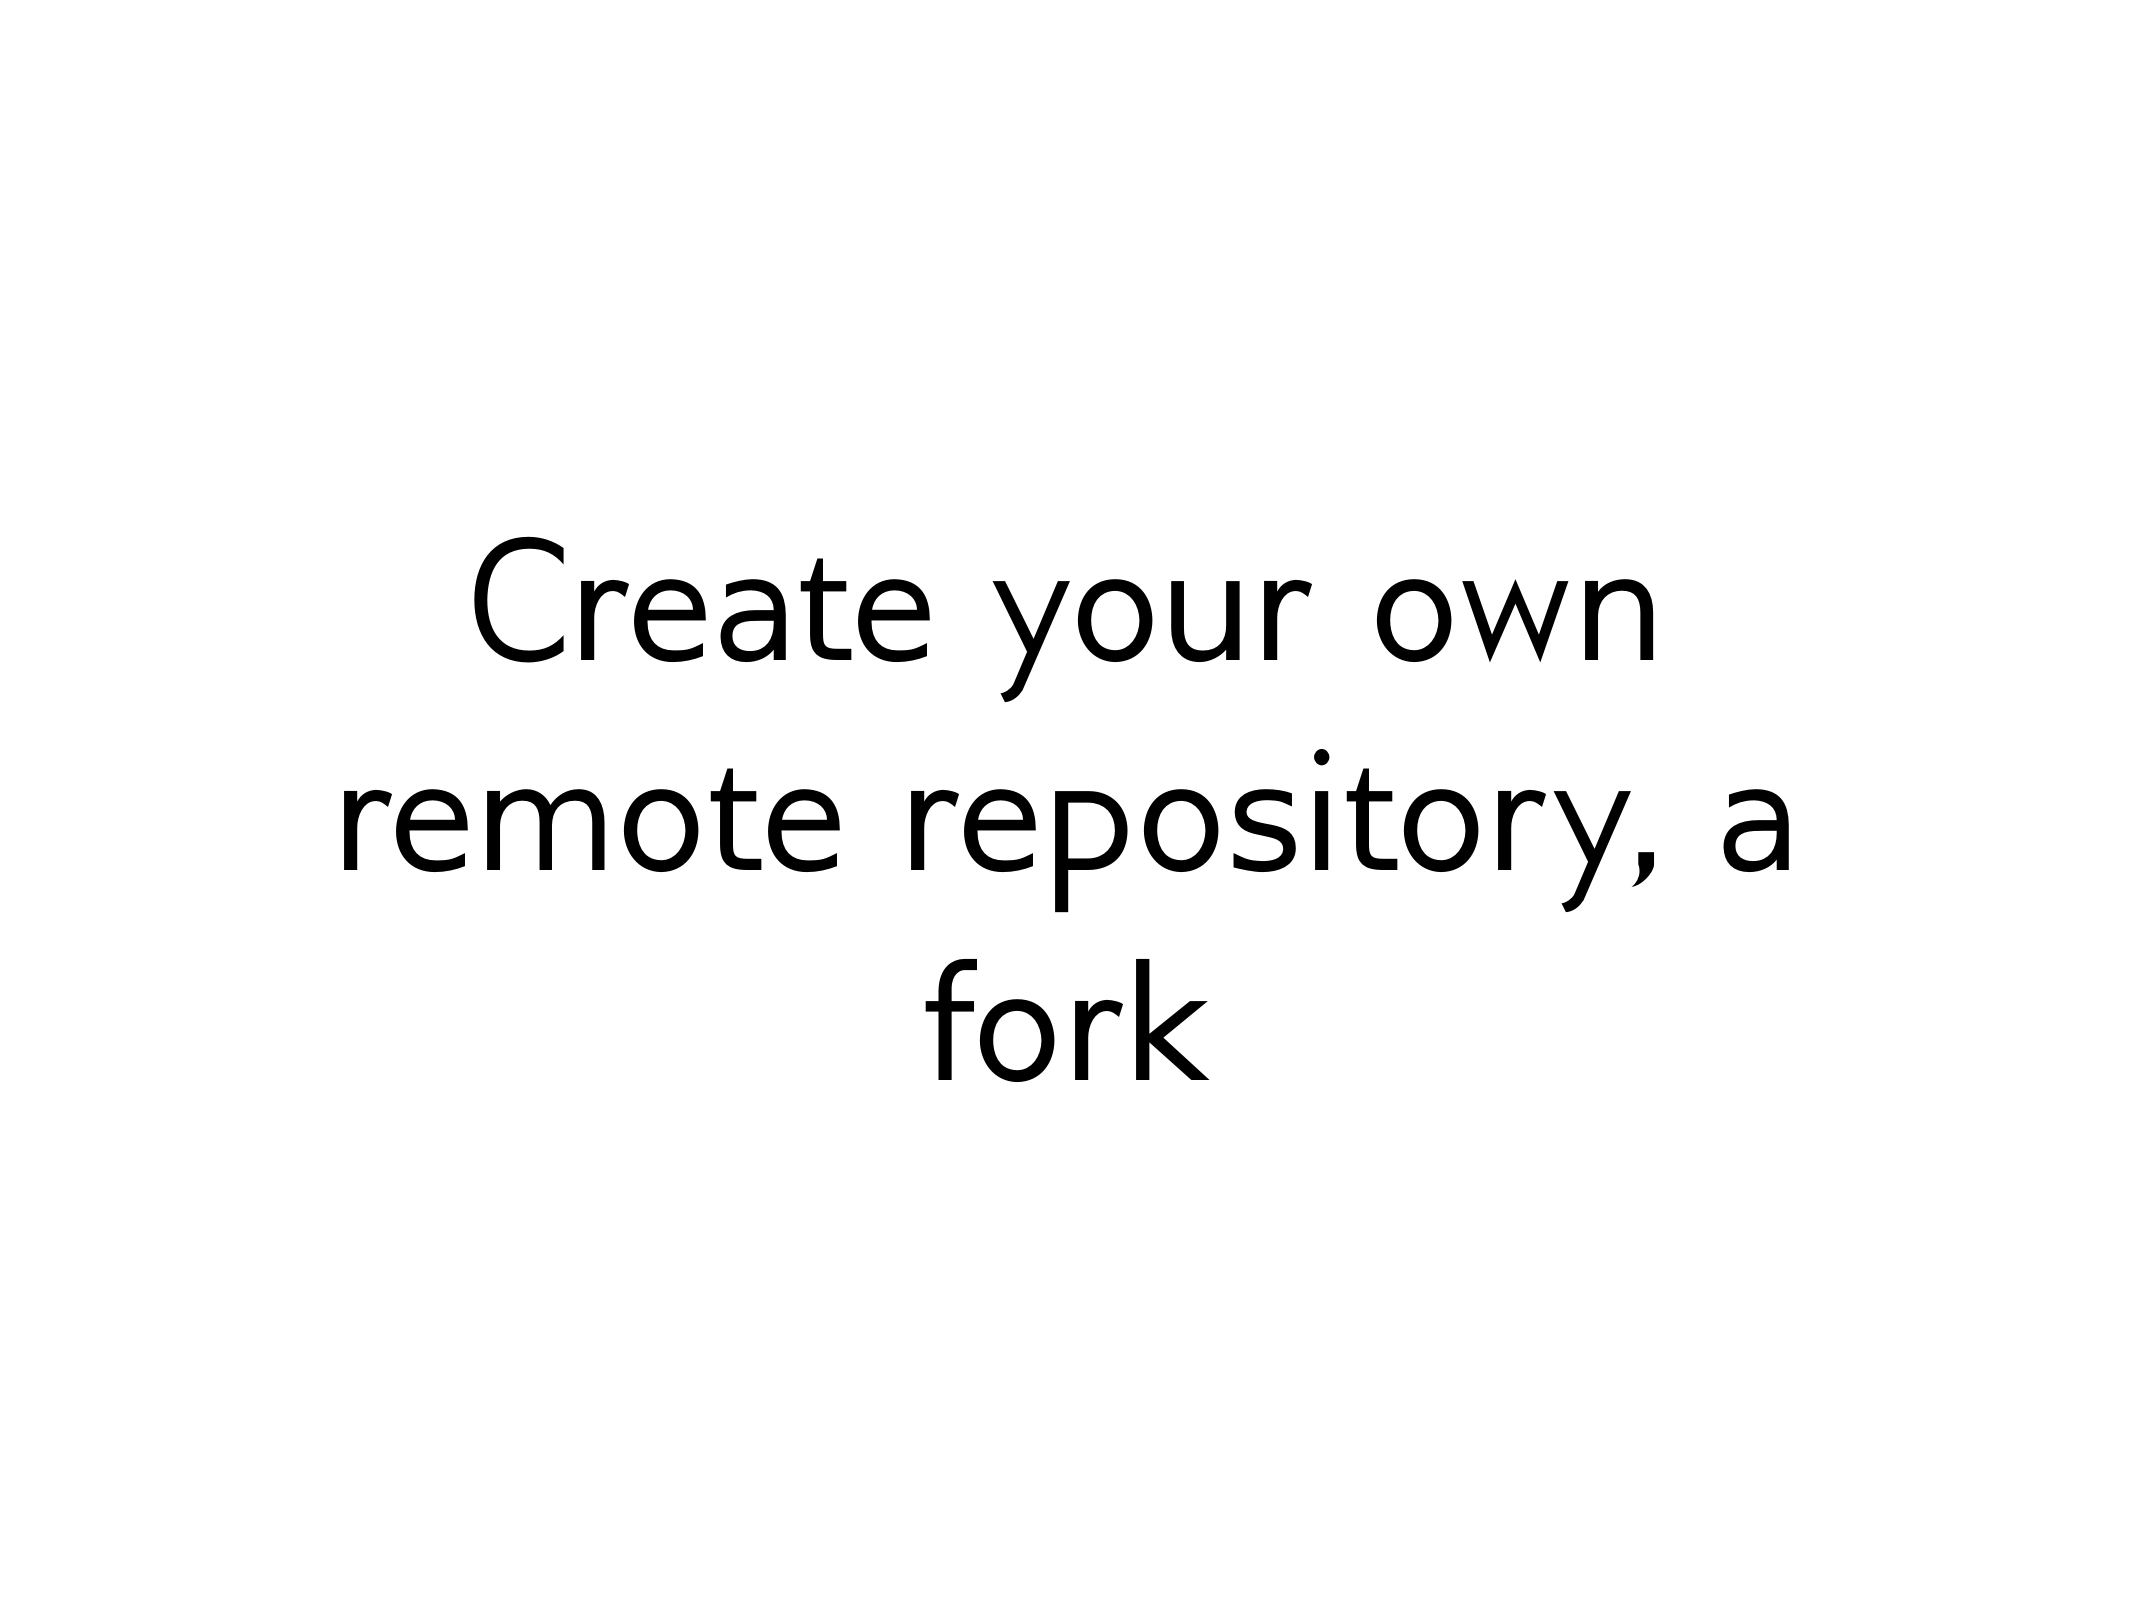

# Create your own remote repository, a fork